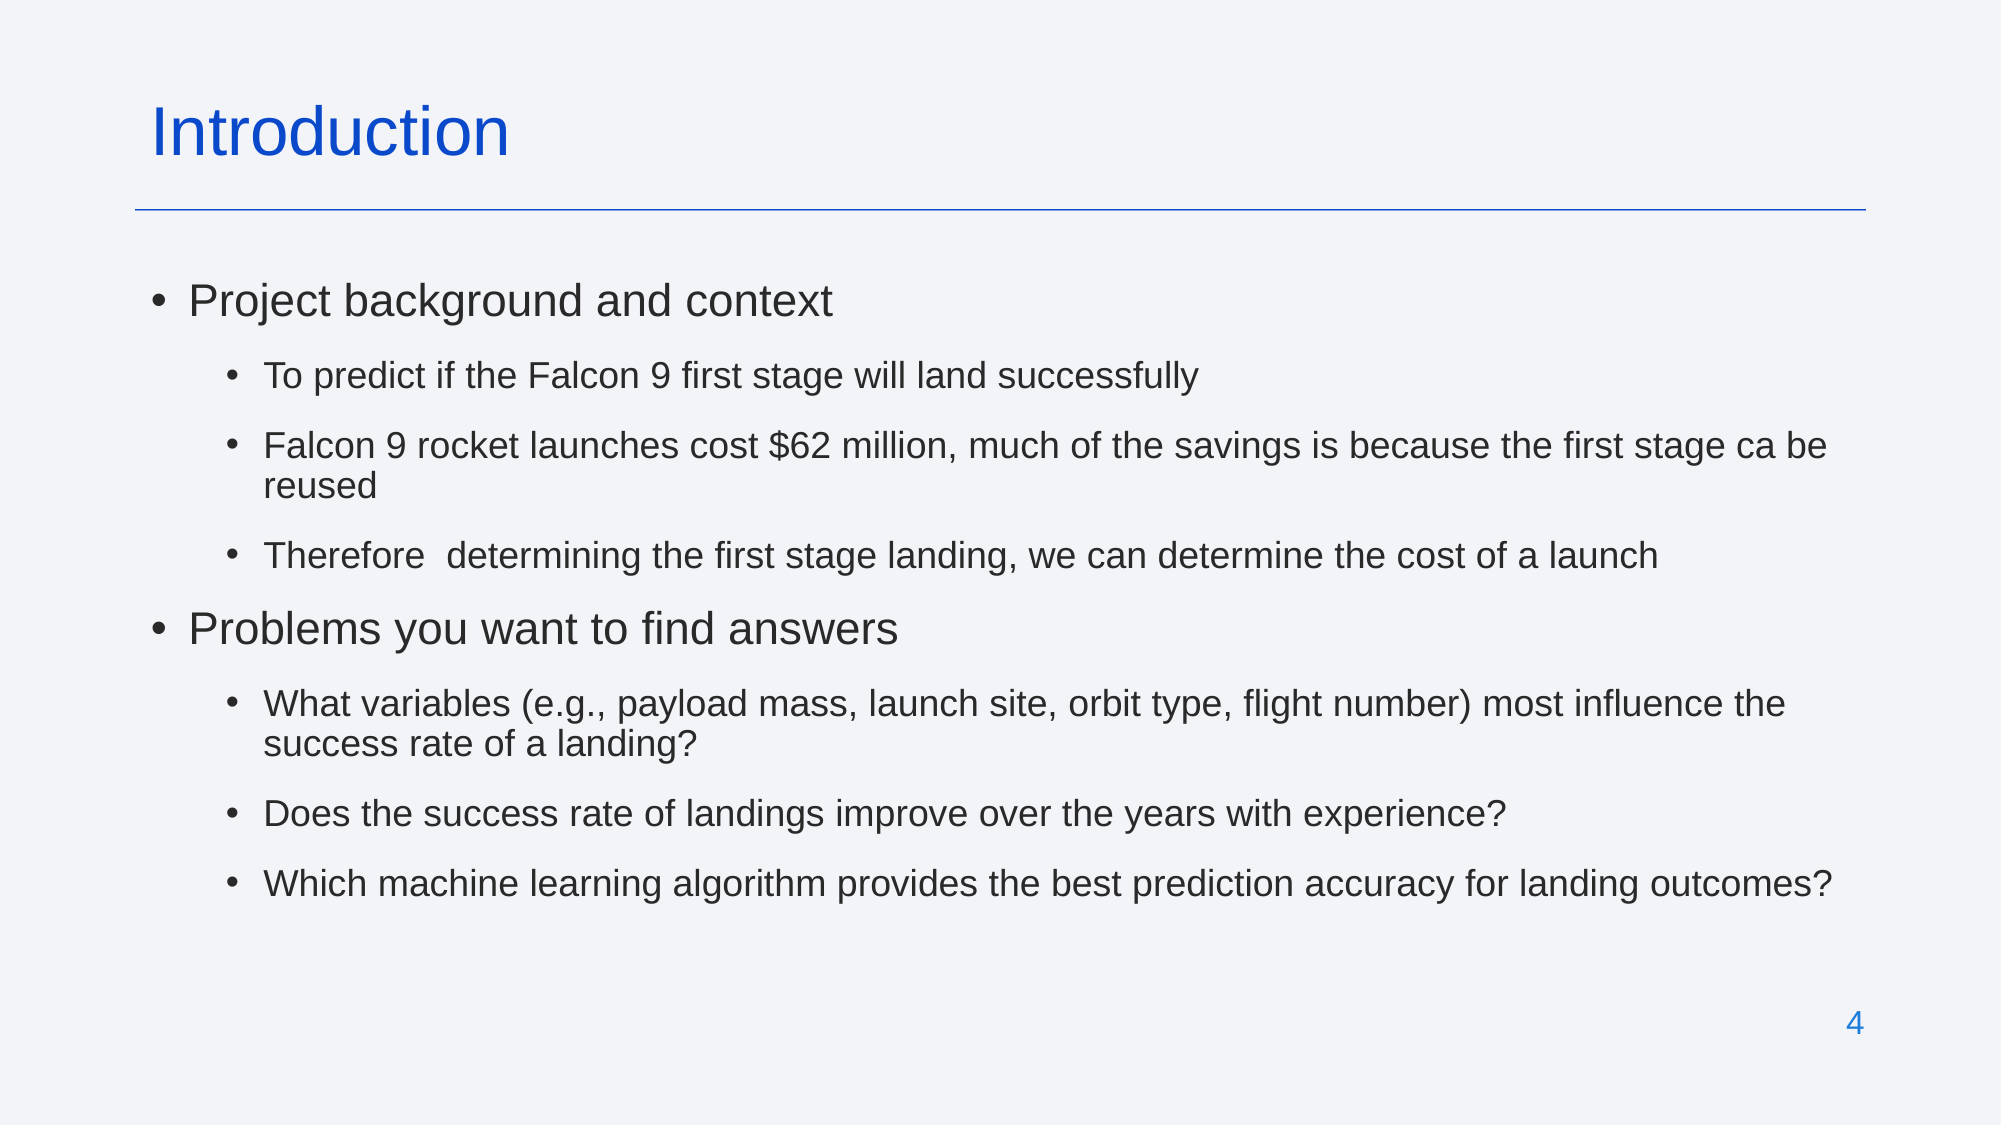

Introduction
Project background and context
To predict if the Falcon 9 first stage will land successfully
Falcon 9 rocket launches cost $62 million, much of the savings is because the first stage ca be reused
Therefore  determining the first stage landing, we can determine the cost of a launch
Problems you want to find answers
What variables (e.g., payload mass, launch site, orbit type, flight number) most influence the success rate of a landing?
Does the success rate of landings improve over the years with experience?
Which machine learning algorithm provides the best prediction accuracy for landing outcomes?
4